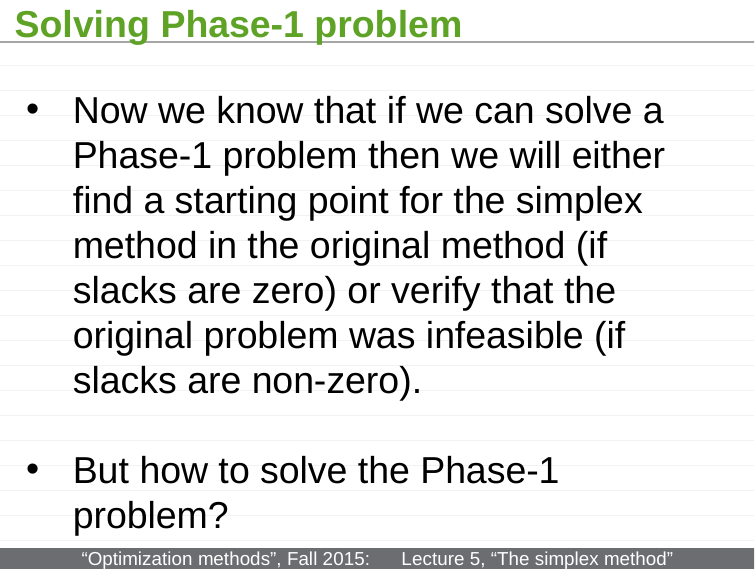

# Solving Phase-1 problem
Now we know that if we can solve a Phase-1 problem then we will either find a starting point for the simplex method in the original method (if slacks are zero) or verify that the original problem was infeasible (if slacks are non-zero).

But how to solve the Phase-1 problem?